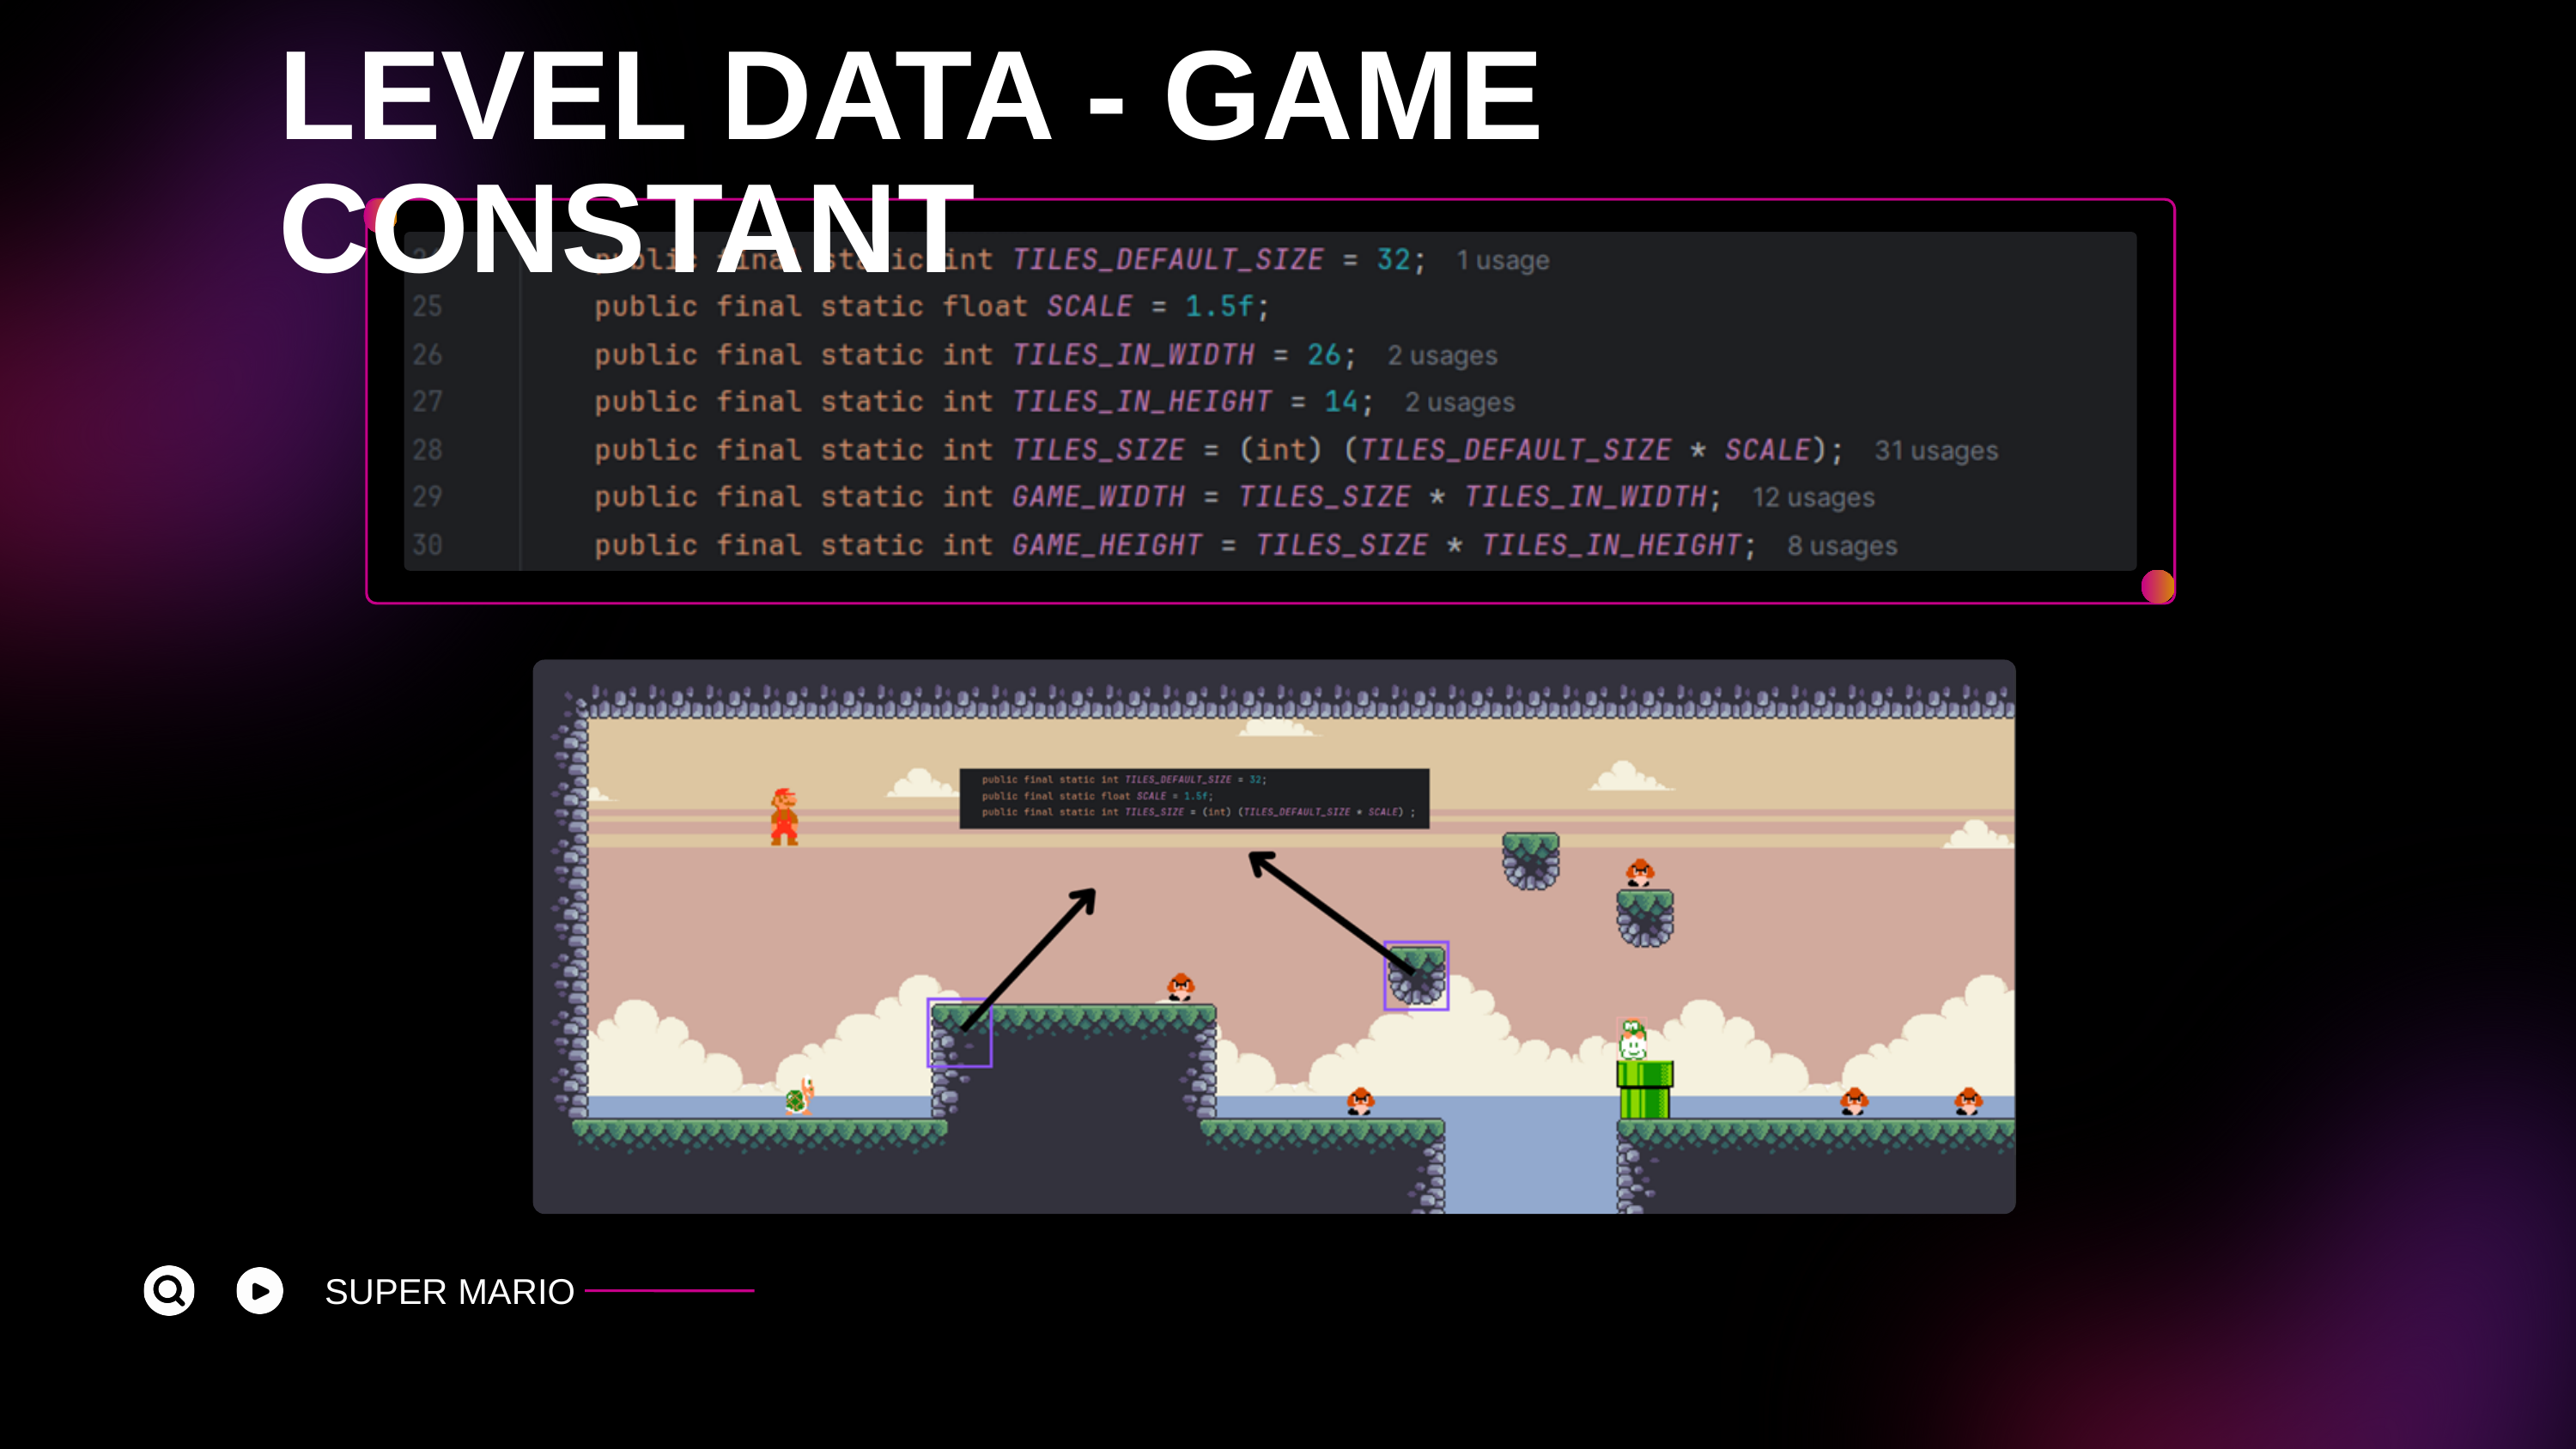

LEVEL DATA - GAME CONSTANT

SUPER MARIO